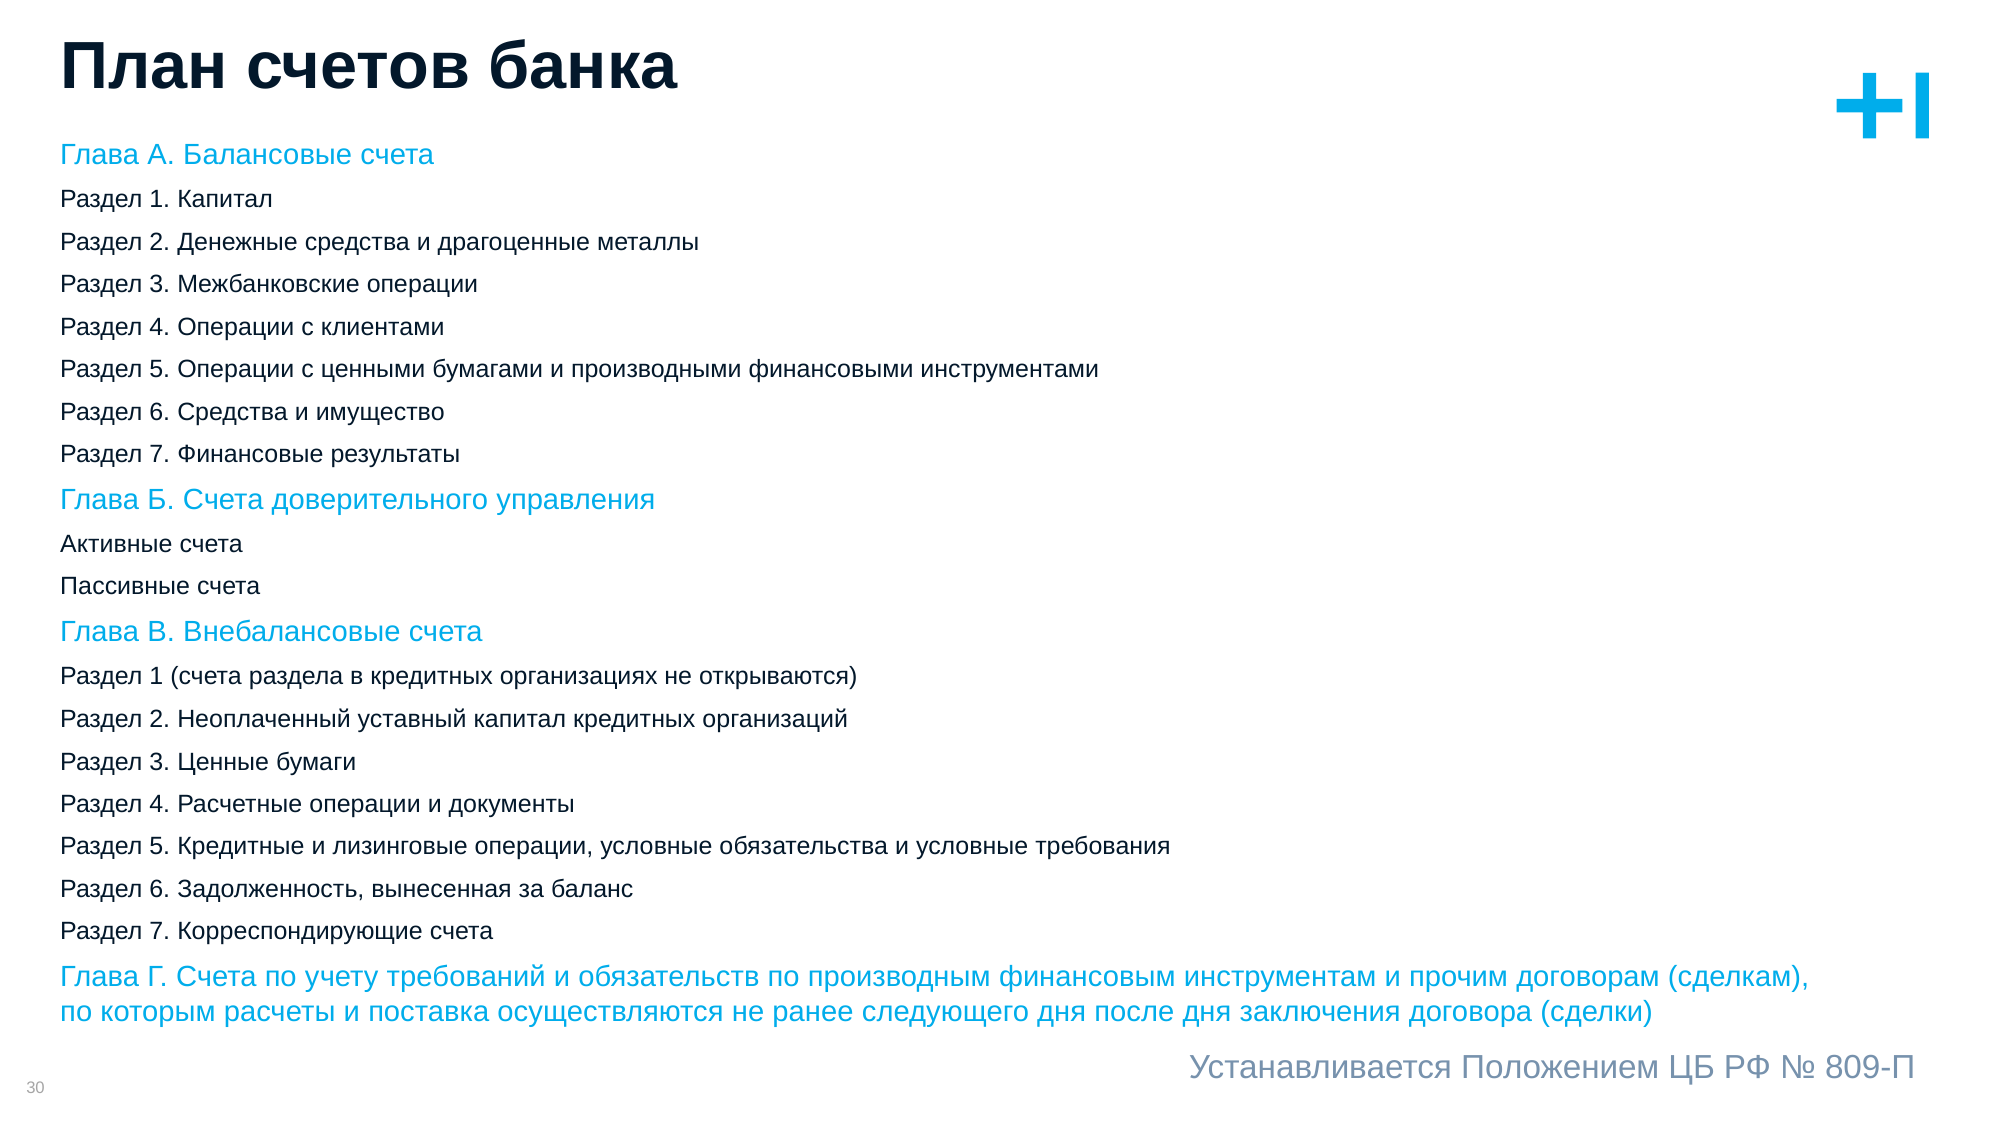

# План счетов банка
Глава А. Балансовые счета
Раздел 1. Капитал
Раздел 2. Денежные средства и драгоценные металлы
Раздел 3. Межбанковские операции
Раздел 4. Операции с клиентами
Раздел 5. Операции с ценными бумагами и производными финансовыми инструментами
Раздел 6. Средства и имущество
Раздел 7. Финансовые результаты
Глава Б. Счета доверительного управления
Активные счета
Пассивные счета
Глава В. Внебалансовые счета
Раздел 1 (счета раздела в кредитных организациях не открываются)
Раздел 2. Неоплаченный уставный капитал кредитных организаций
Раздел 3. Ценные бумаги
Раздел 4. Расчетные операции и документы
Раздел 5. Кредитные и лизинговые операции, условные обязательства и условные требования
Раздел 6. Задолженность, вынесенная за баланс
Раздел 7. Корреспондирующие счета
Глава Г. Счета по учету требований и обязательств по производным финансовым инструментам и прочим договорам (сделкам),
по которым расчеты и поставка осуществляются не ранее следующего дня после дня заключения договора (сделки)

Устанавливается Положением ЦБ РФ № 809-П